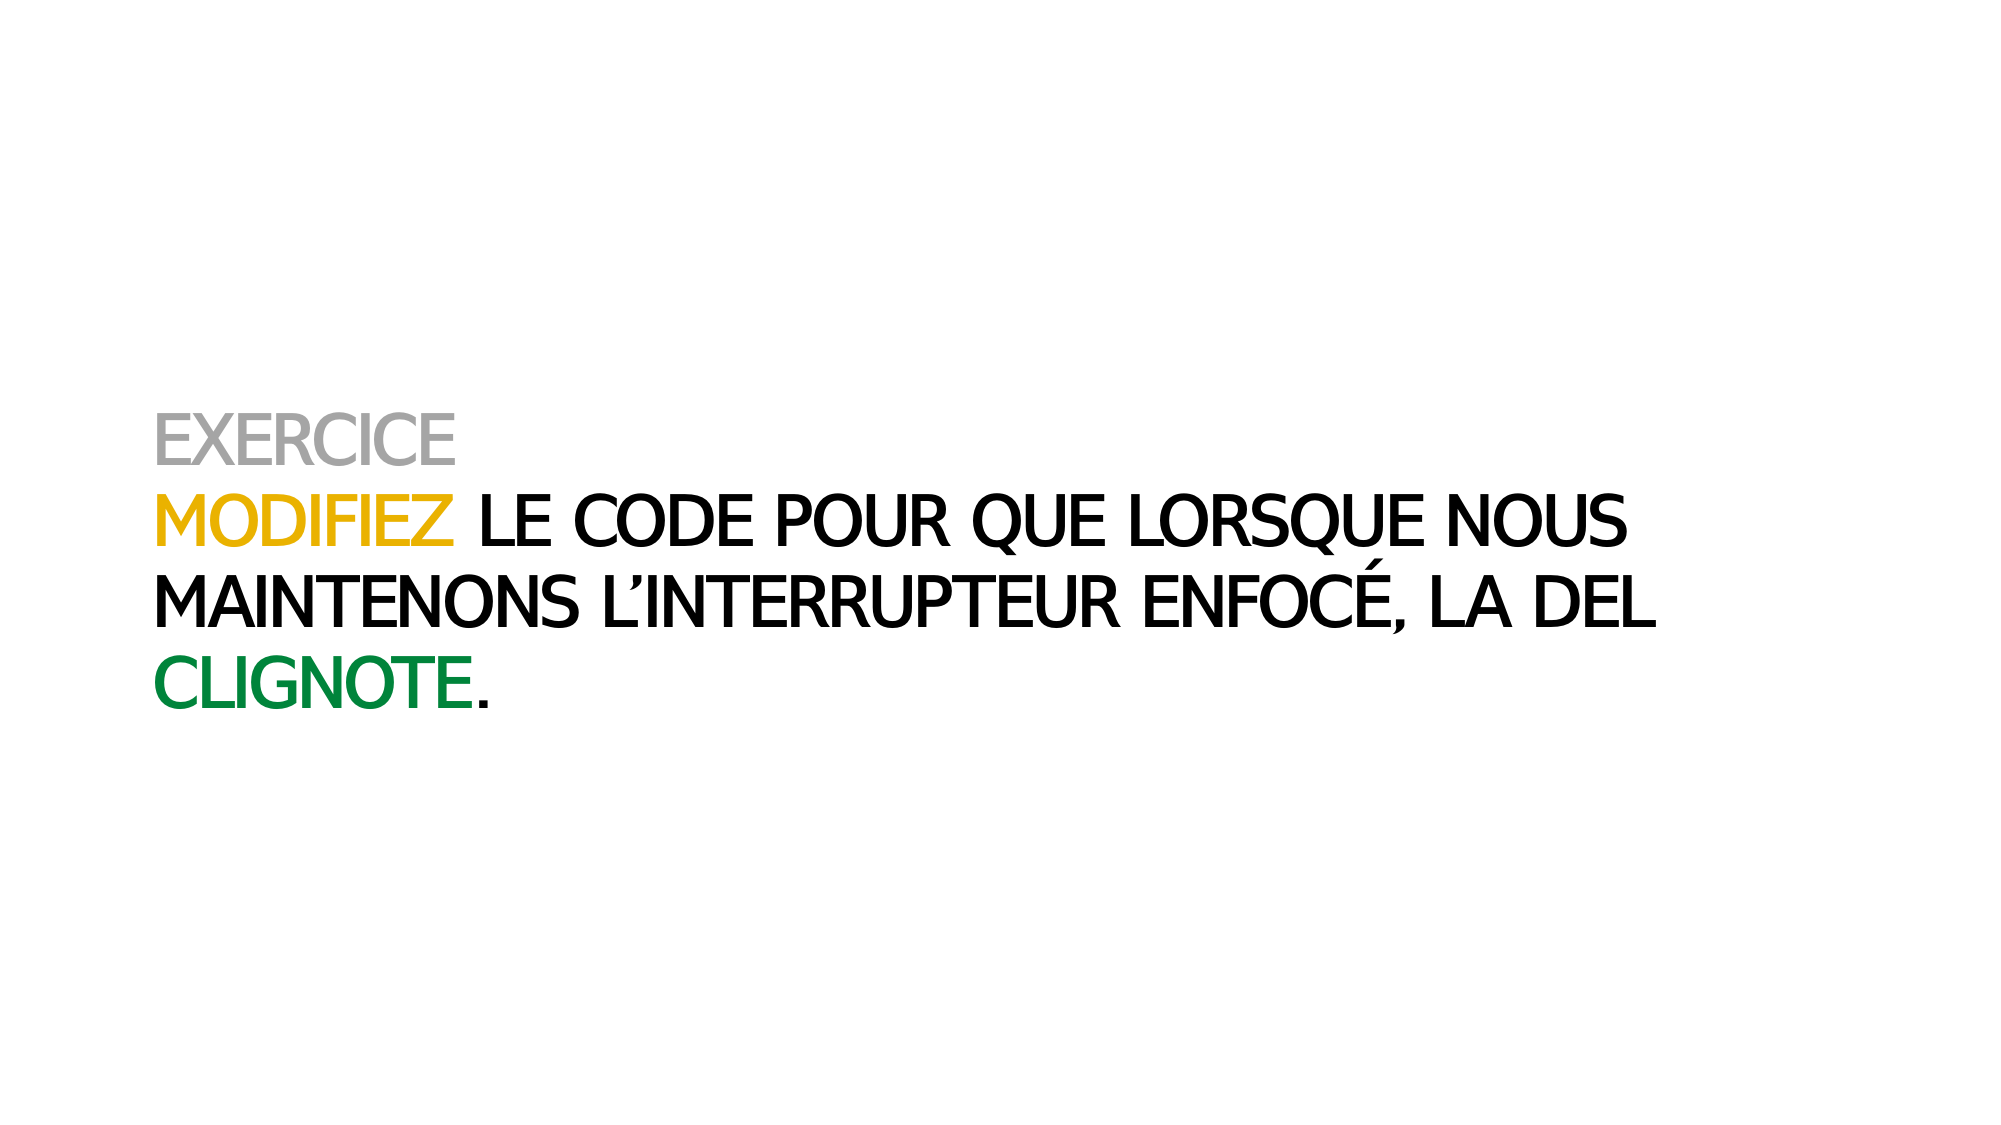

# EXERCICE MODIFIEZ LE CODE POUR QUE LORSQUE NOUS MAINTENONS L’INTERRUPTEUR ENFOCÉ, LA DEL CLIGNOTE.